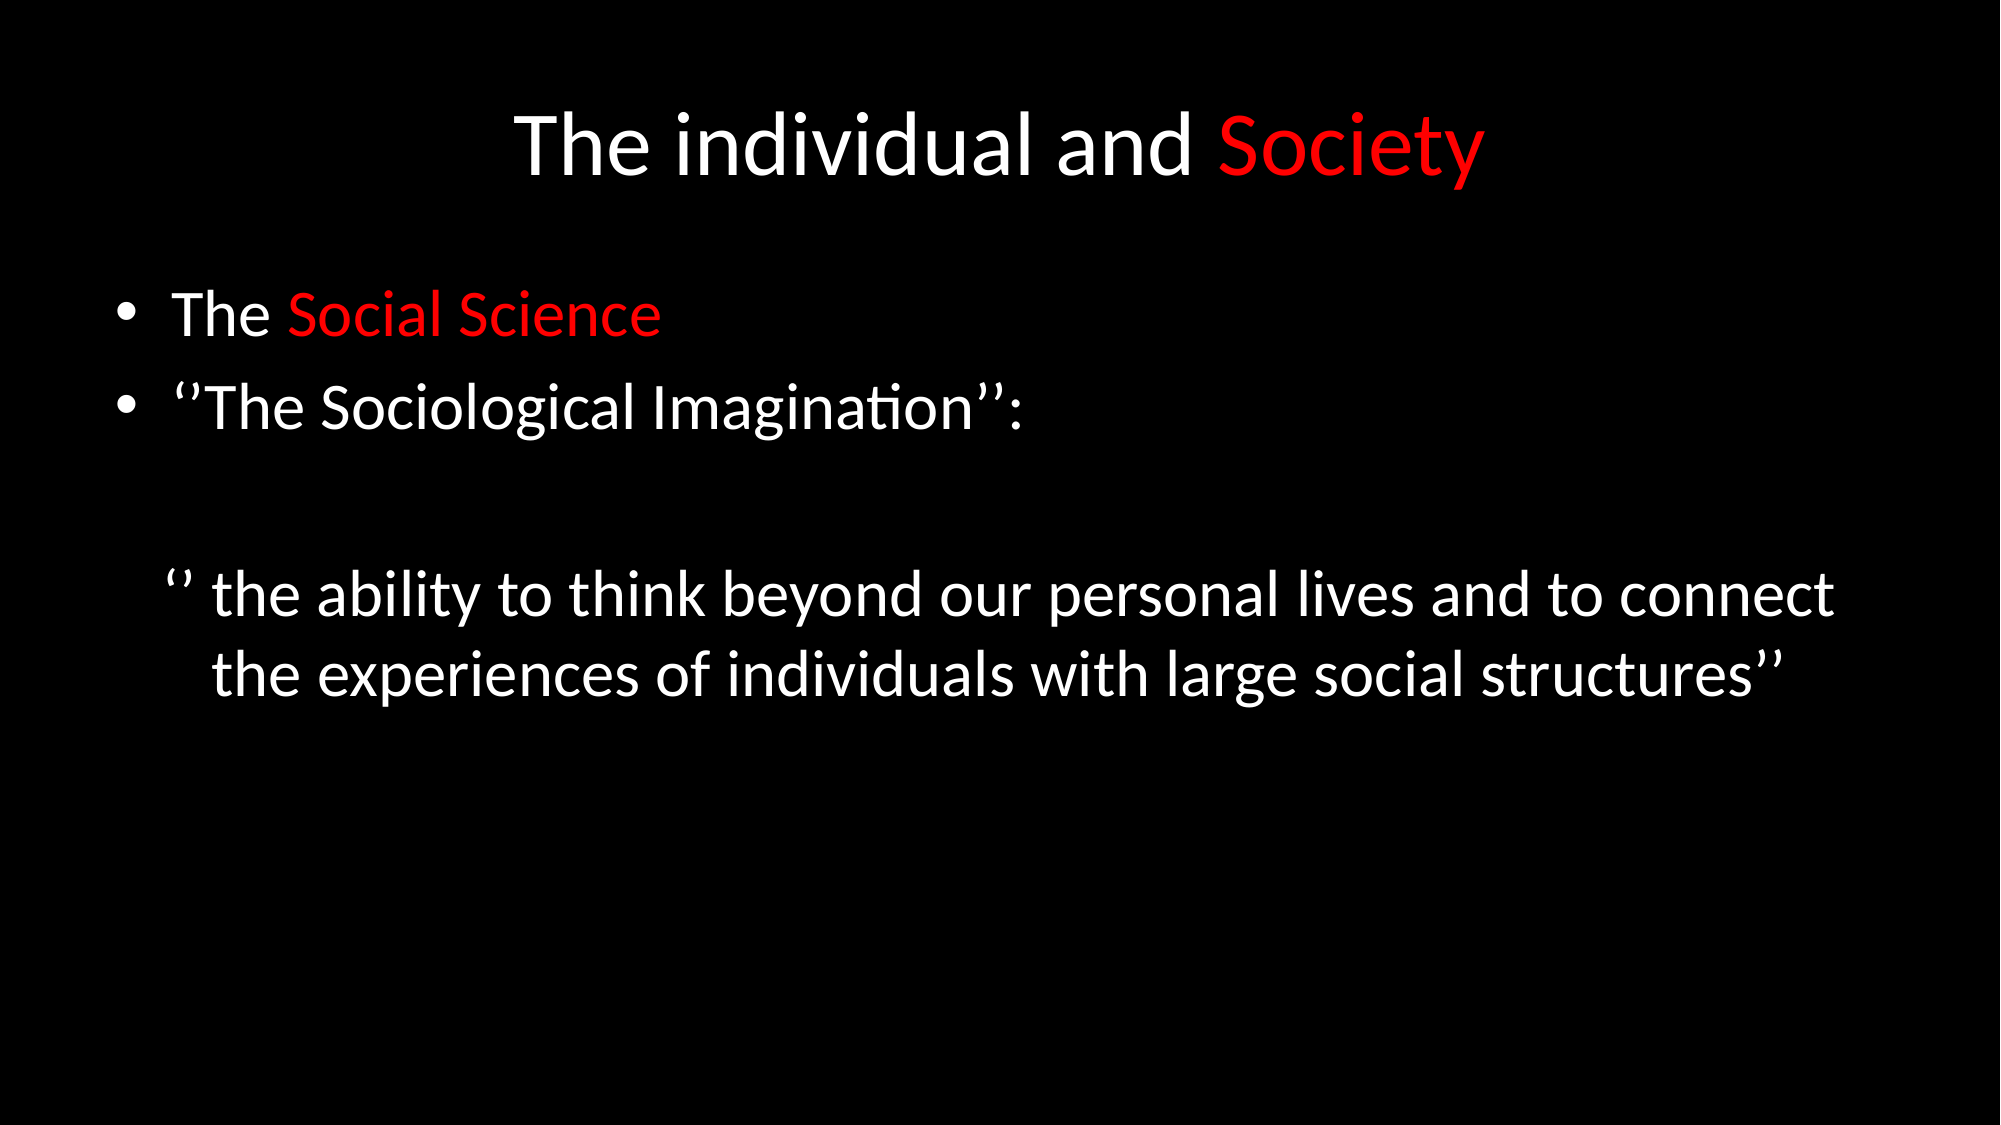

# The individual and Society
The Social Science
‘’The Sociological Imagination’’:

‘’ the ability to think beyond our personal lives and to connect the experiences of individuals with large social structures’’